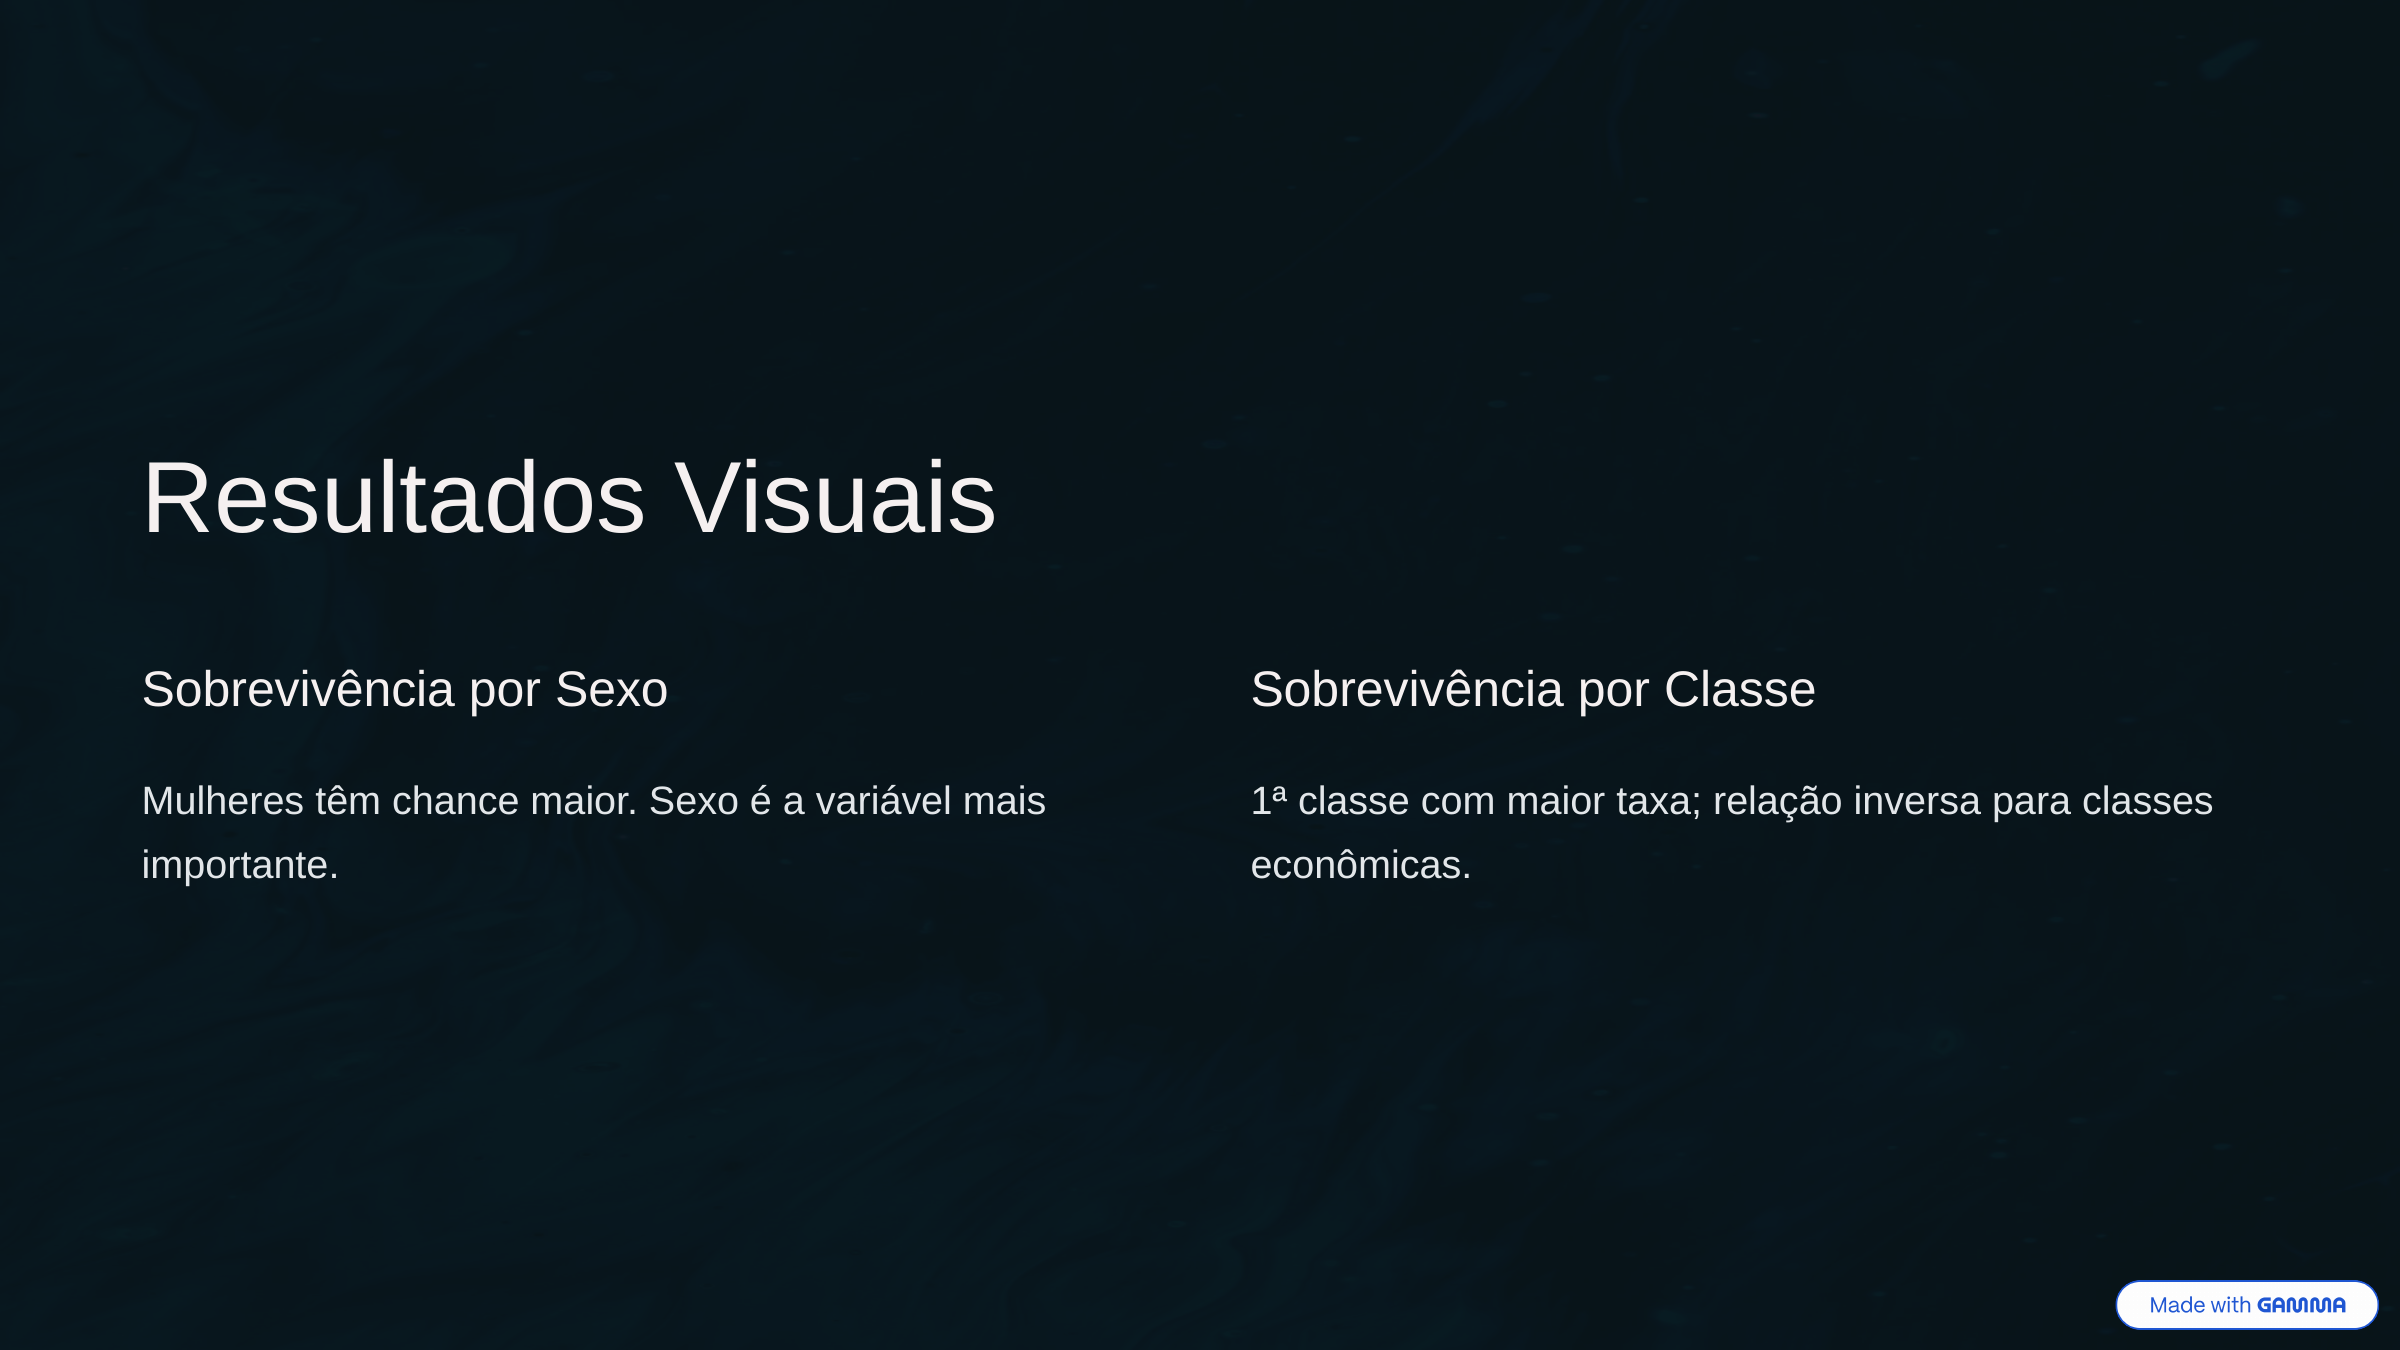

Resultados Visuais
Sobrevivência por Sexo
Sobrevivência por Classe
Mulheres têm chance maior. Sexo é a variável mais importante.
1ª classe com maior taxa; relação inversa para classes econômicas.